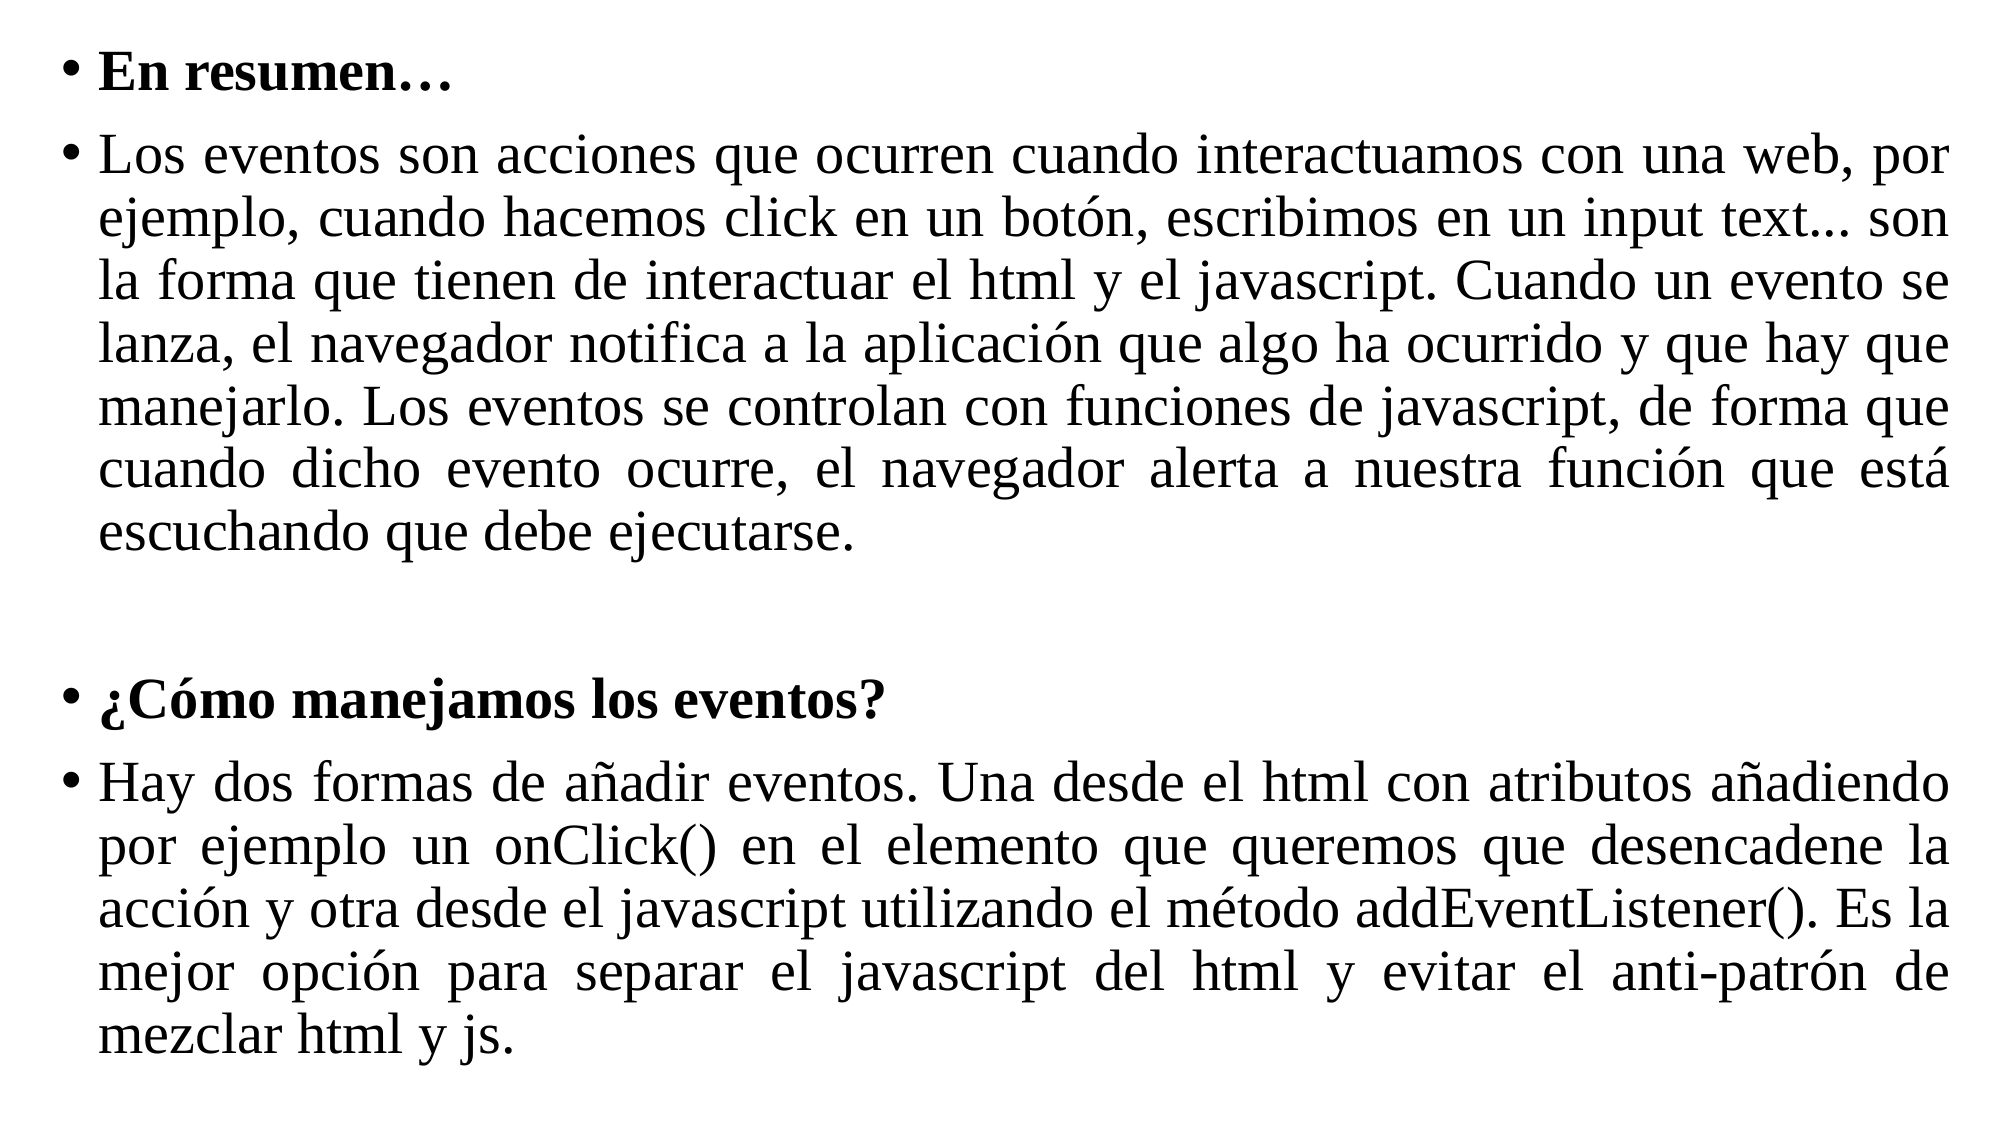

En resumen…
Los eventos son acciones que ocurren cuando interactuamos con una web, por ejemplo, cuando hacemos click en un botón, escribimos en un input text... son la forma que tienen de interactuar el html y el javascript. Cuando un evento se lanza, el navegador notifica a la aplicación que algo ha ocurrido y que hay que manejarlo. Los eventos se controlan con funciones de javascript, de forma que cuando dicho evento ocurre, el navegador alerta a nuestra función que está escuchando que debe ejecutarse.

¿Cómo manejamos los eventos?
Hay dos formas de añadir eventos. Una desde el html con atributos añadiendo por ejemplo un onClick() en el elemento que queremos que desencadene la acción y otra desde el javascript utilizando el método addEventListener(). Es la mejor opción para separar el javascript del html y evitar el anti-patrón de mezclar html y js.